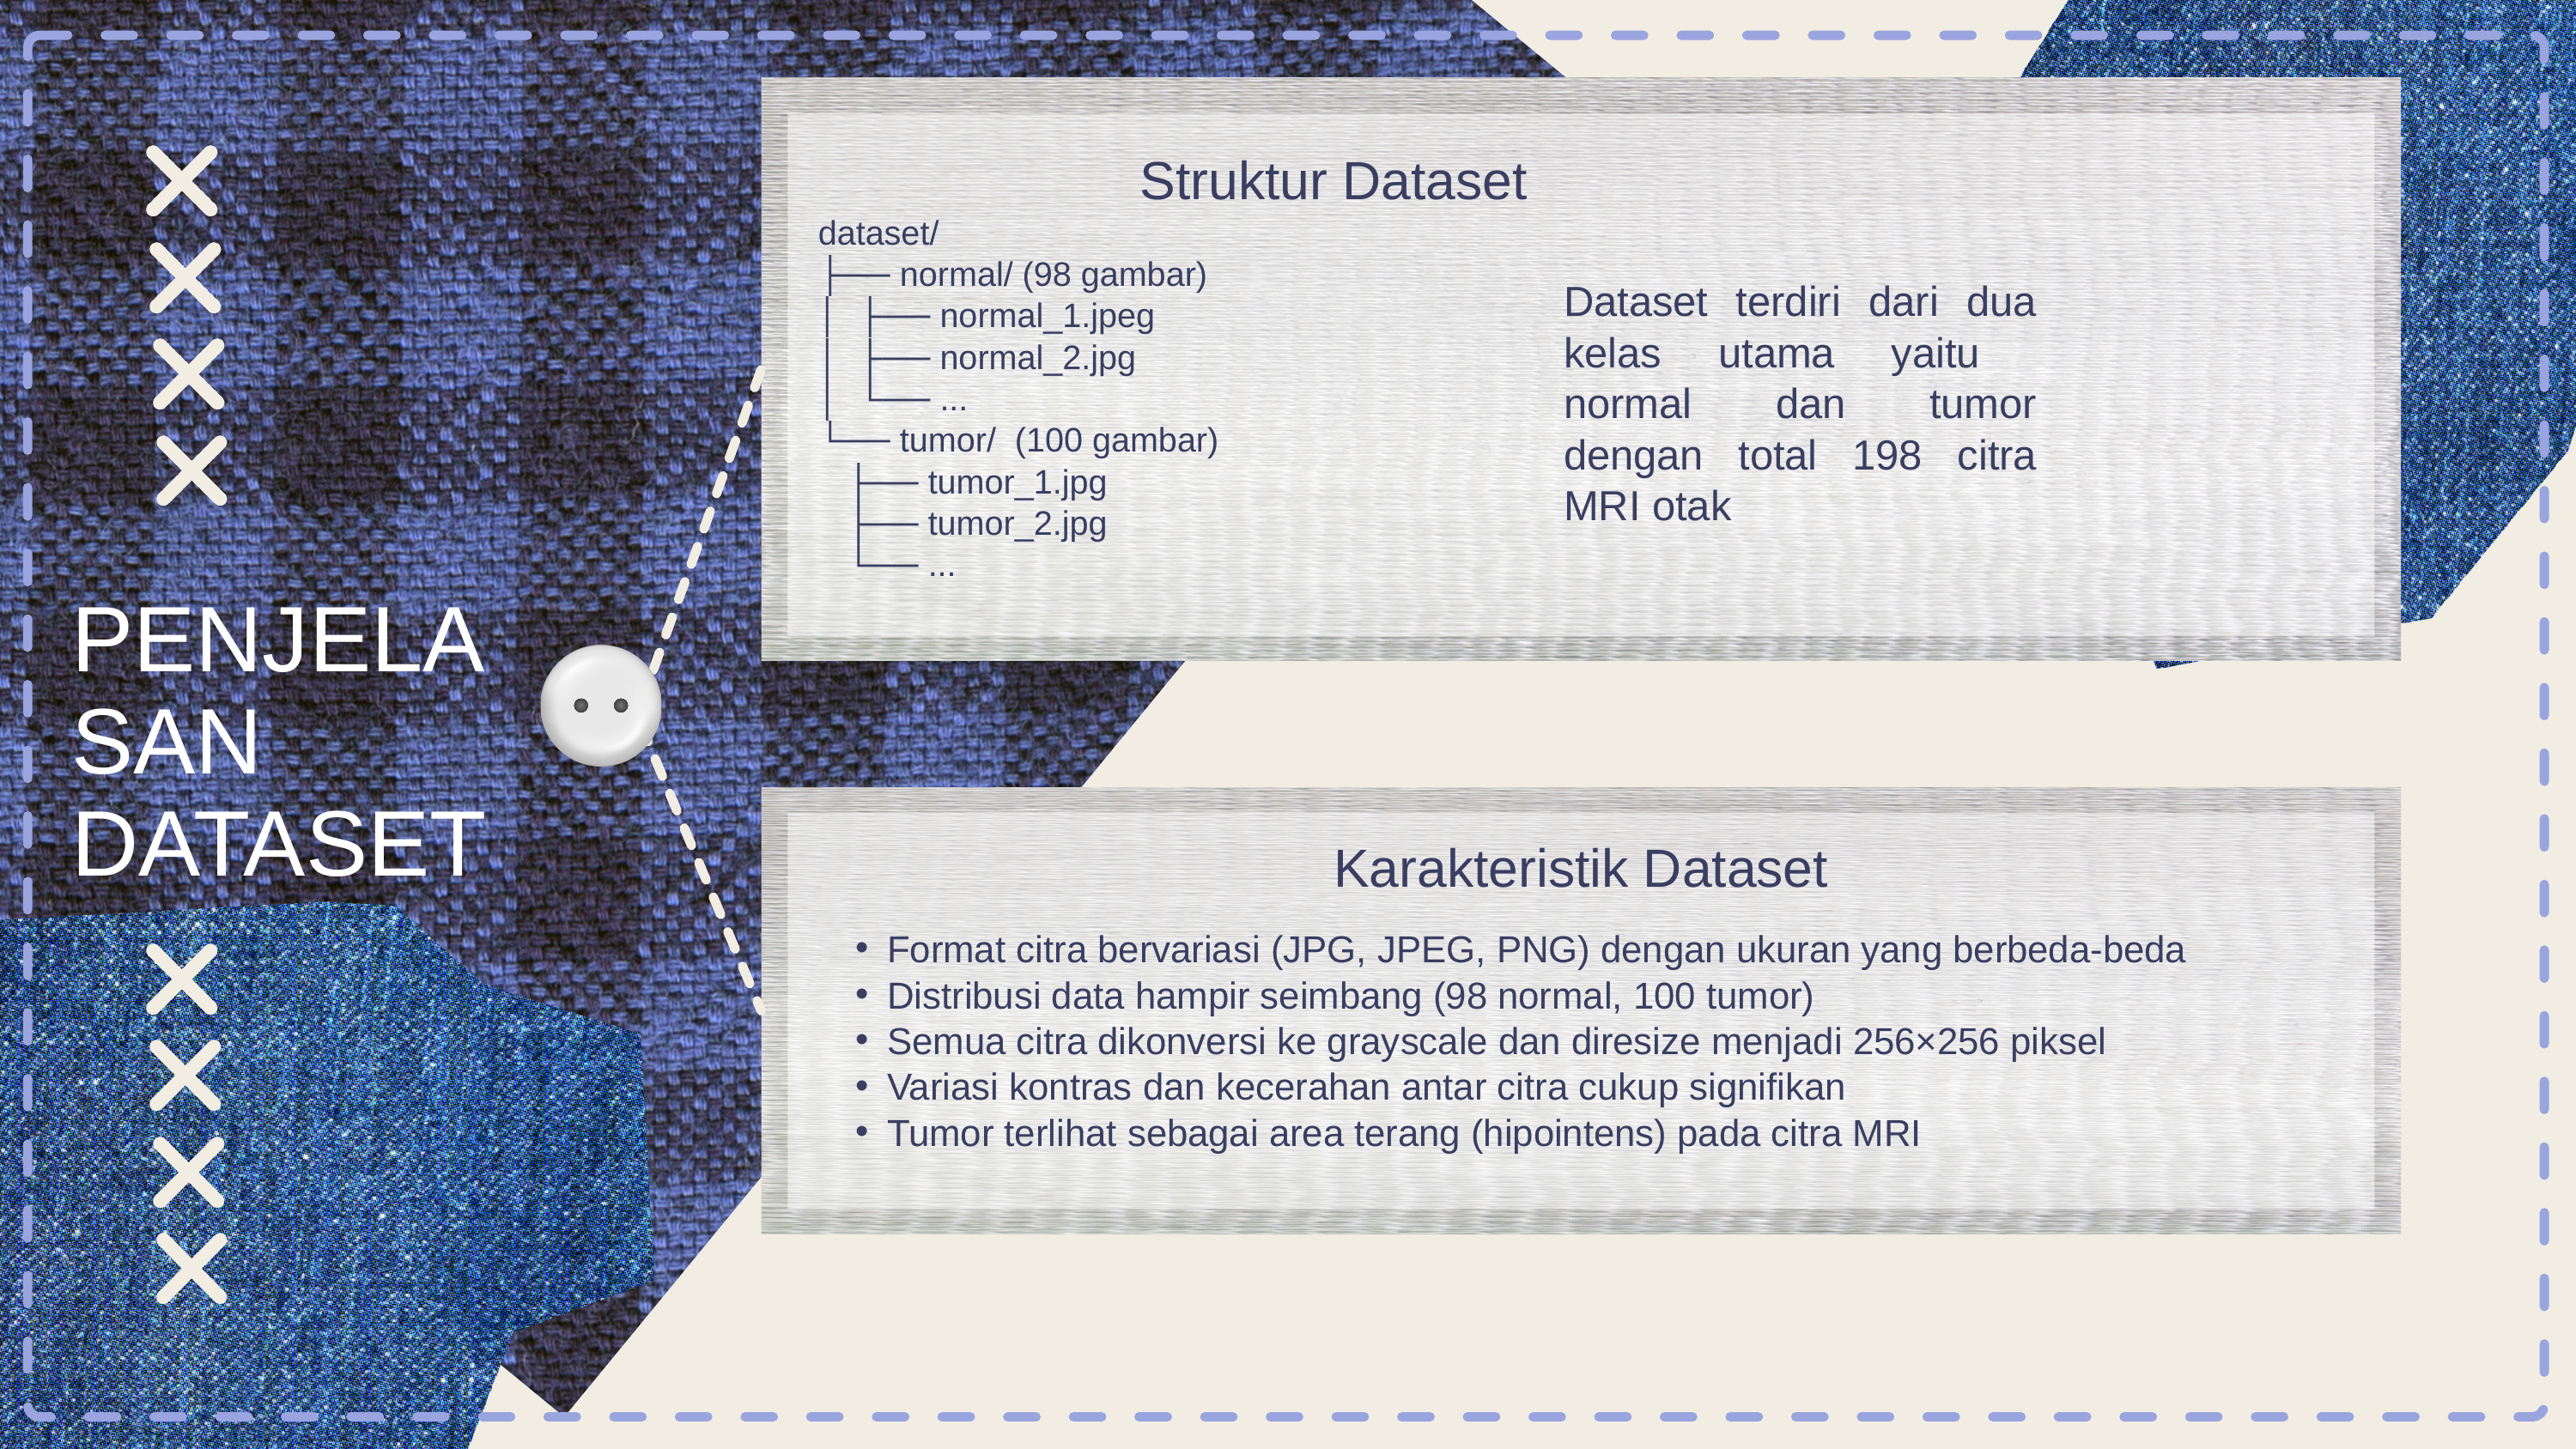

Struktur Dataset
dataset/
├── normal/ (98 gambar)
│  ├── normal_1.jpeg
│  ├── normal_2.jpg
│  └── ...
└── tumor/  (100 gambar)
   ├── tumor_1.jpg
   ├── tumor_2.jpg
   └── ...

Dataset terdiri dari dua kelas utama yaitu  normal dan tumor dengan total 198 citra MRI otak

PENJELASAN DATASET

Karakteristik Dataset

Format citra bervariasi (JPG, JPEG, PNG) dengan ukuran yang berbeda-beda
Distribusi data hampir seimbang (98 normal, 100 tumor)
Semua citra dikonversi ke grayscale dan diresize menjadi 256×256 piksel
Variasi kontras dan kecerahan antar citra cukup signifikan
Tumor terlihat sebagai area terang (hipointens) pada citra MRI